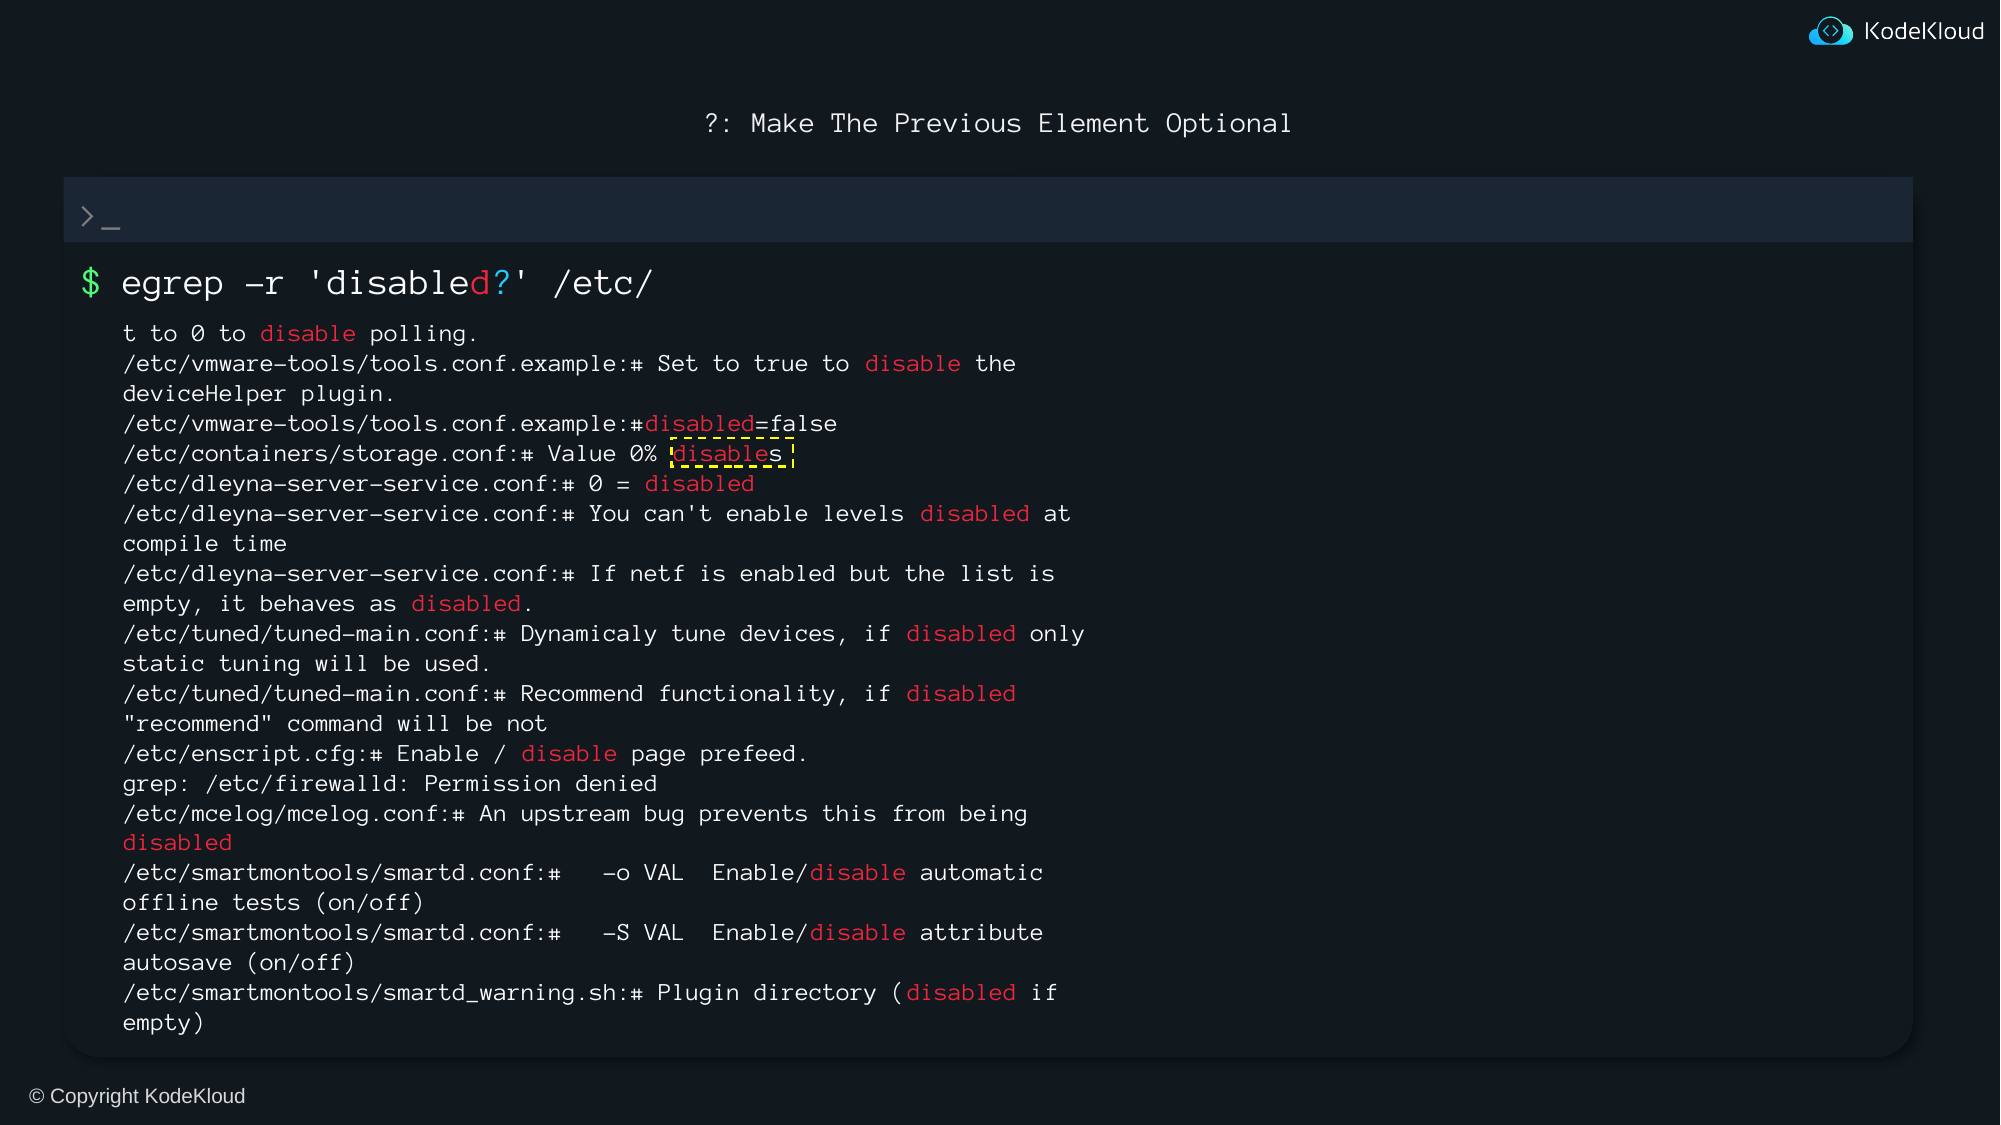

# ?: Make The Previous Element Optional
$ egrep -r 'disabled?' /etc/
t to 0 to disable polling.
/etc/vmware-tools/tools.conf.example:# Set to true to disable the deviceHelper plugin.
/etc/vmware-tools/tools.conf.example:#disabled=false
/etc/containers/storage.conf:# Value 0% disables
/etc/dleyna-server-service.conf:# 0 = disabled
/etc/dleyna-server-service.conf:# You can't enable levels disabled at compile time
/etc/dleyna-server-service.conf:# If netf is enabled but the list is empty, it behaves as disabled.
/etc/tuned/tuned-main.conf:# Dynamicaly tune devices, if disabled only static tuning will be used.
/etc/tuned/tuned-main.conf:# Recommend functionality, if disabled "recommend" command will be not
/etc/enscript.cfg:# Enable / disable page prefeed.
grep: /etc/firewalld: Permission denied
/etc/mcelog/mcelog.conf:# An upstream bug prevents this from being disabled
/etc/smartmontools/smartd.conf:#   -o VAL  Enable/disable automatic offline tests (on/off)
/etc/smartmontools/smartd.conf:#   -S VAL  Enable/disable attribute autosave (on/off)
/etc/smartmontools/smartd_warning.sh:# Plugin directory (disabled if empty)